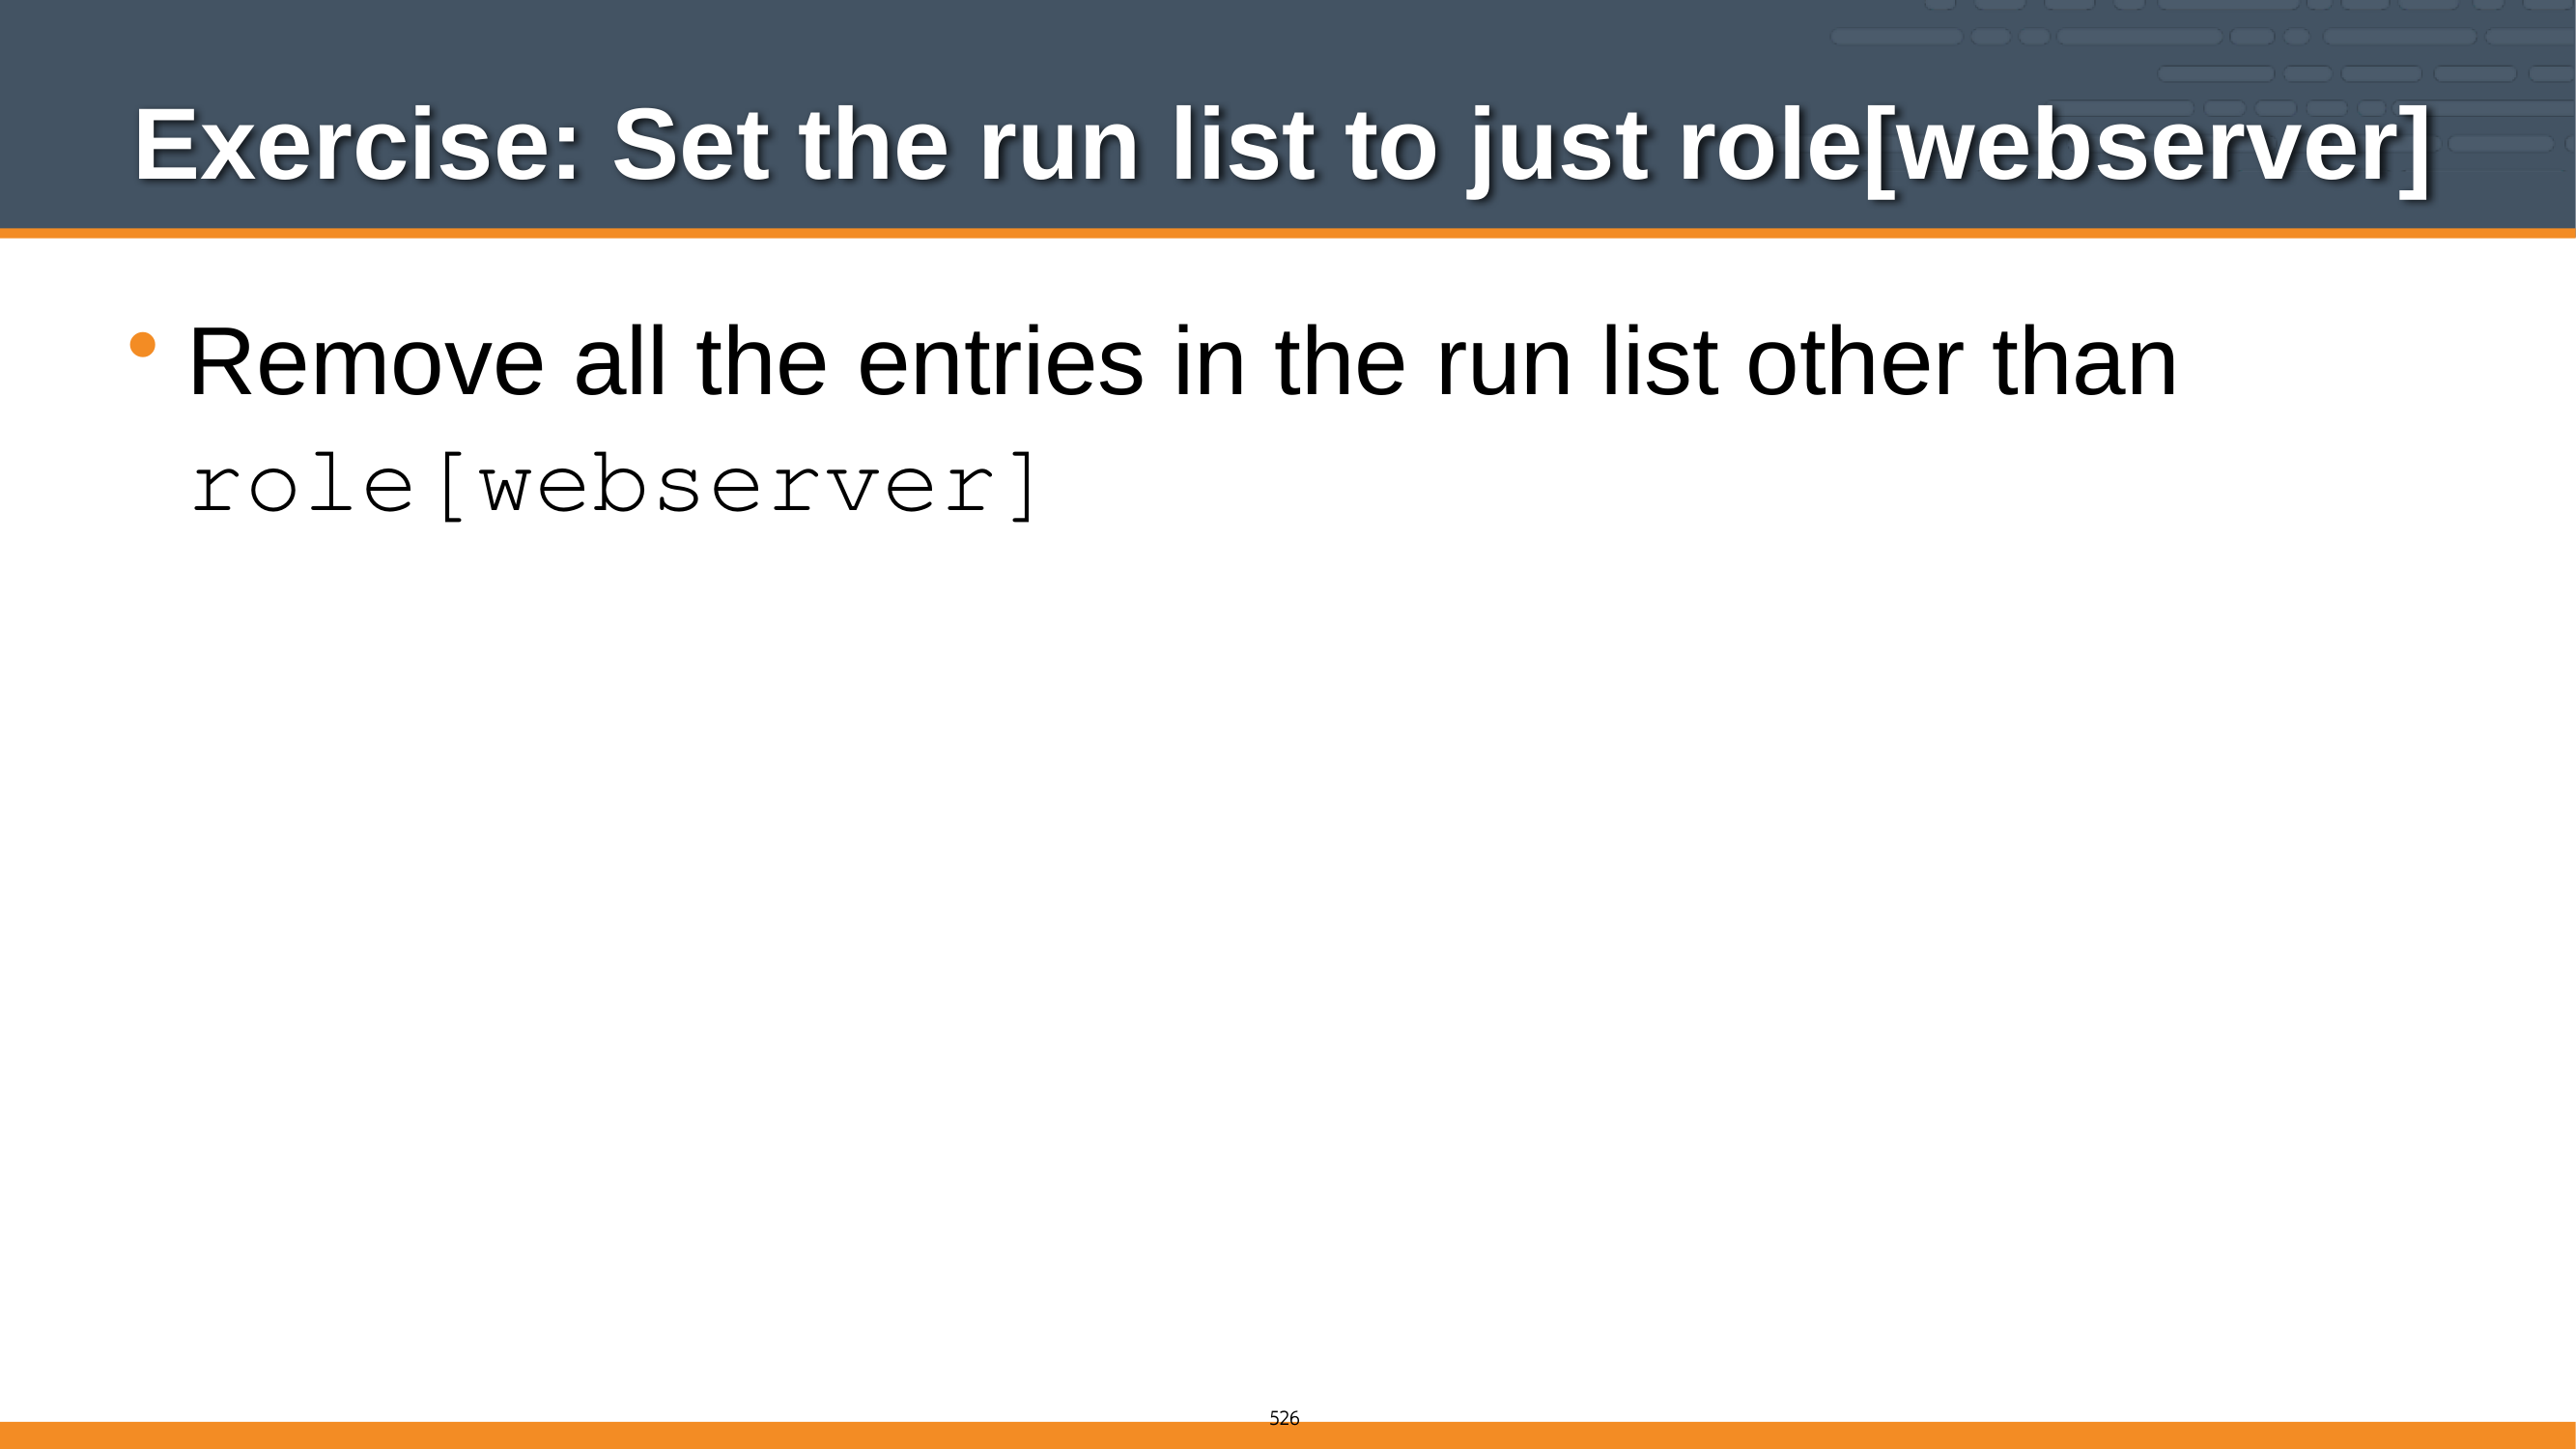

Exercise: Set the run list to just role[webserver]
Remove all the entries in the run list other than role[webserver]
526